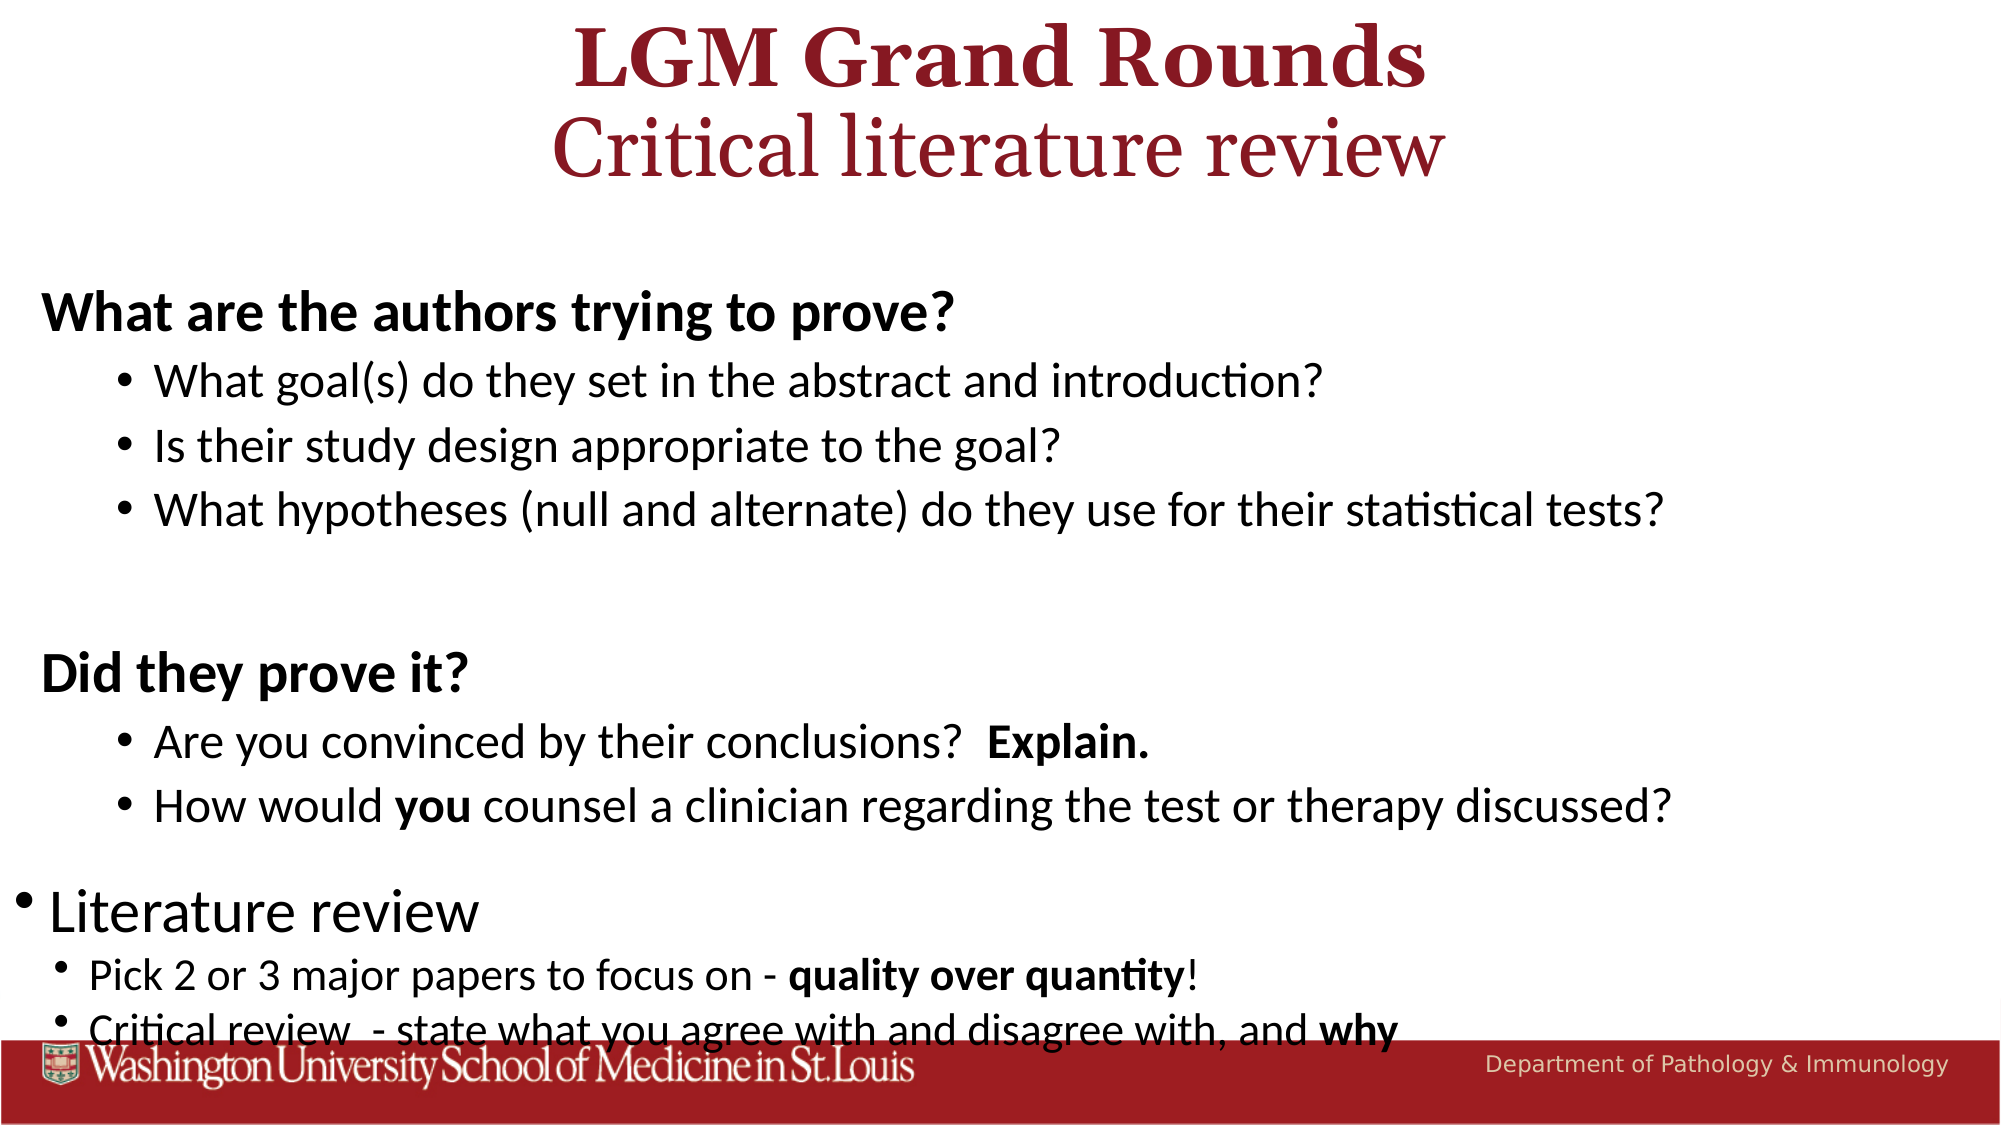

# LGM Grand Rounds Critical literature review
What are the authors trying to prove?
What goal(s) do they set in the abstract and introduction?
Is their study design appropriate to the goal?
What hypotheses (null and alternate) do they use for their statistical tests?

Did they prove it?
Are you convinced by their conclusions?  Explain.
How would you counsel a clinician regarding the test or therapy discussed?
Literature review​
Pick 2 or 3 major papers to focus on - quality over quantity!​
Critical review  - state what you agree with and disagree with, and why